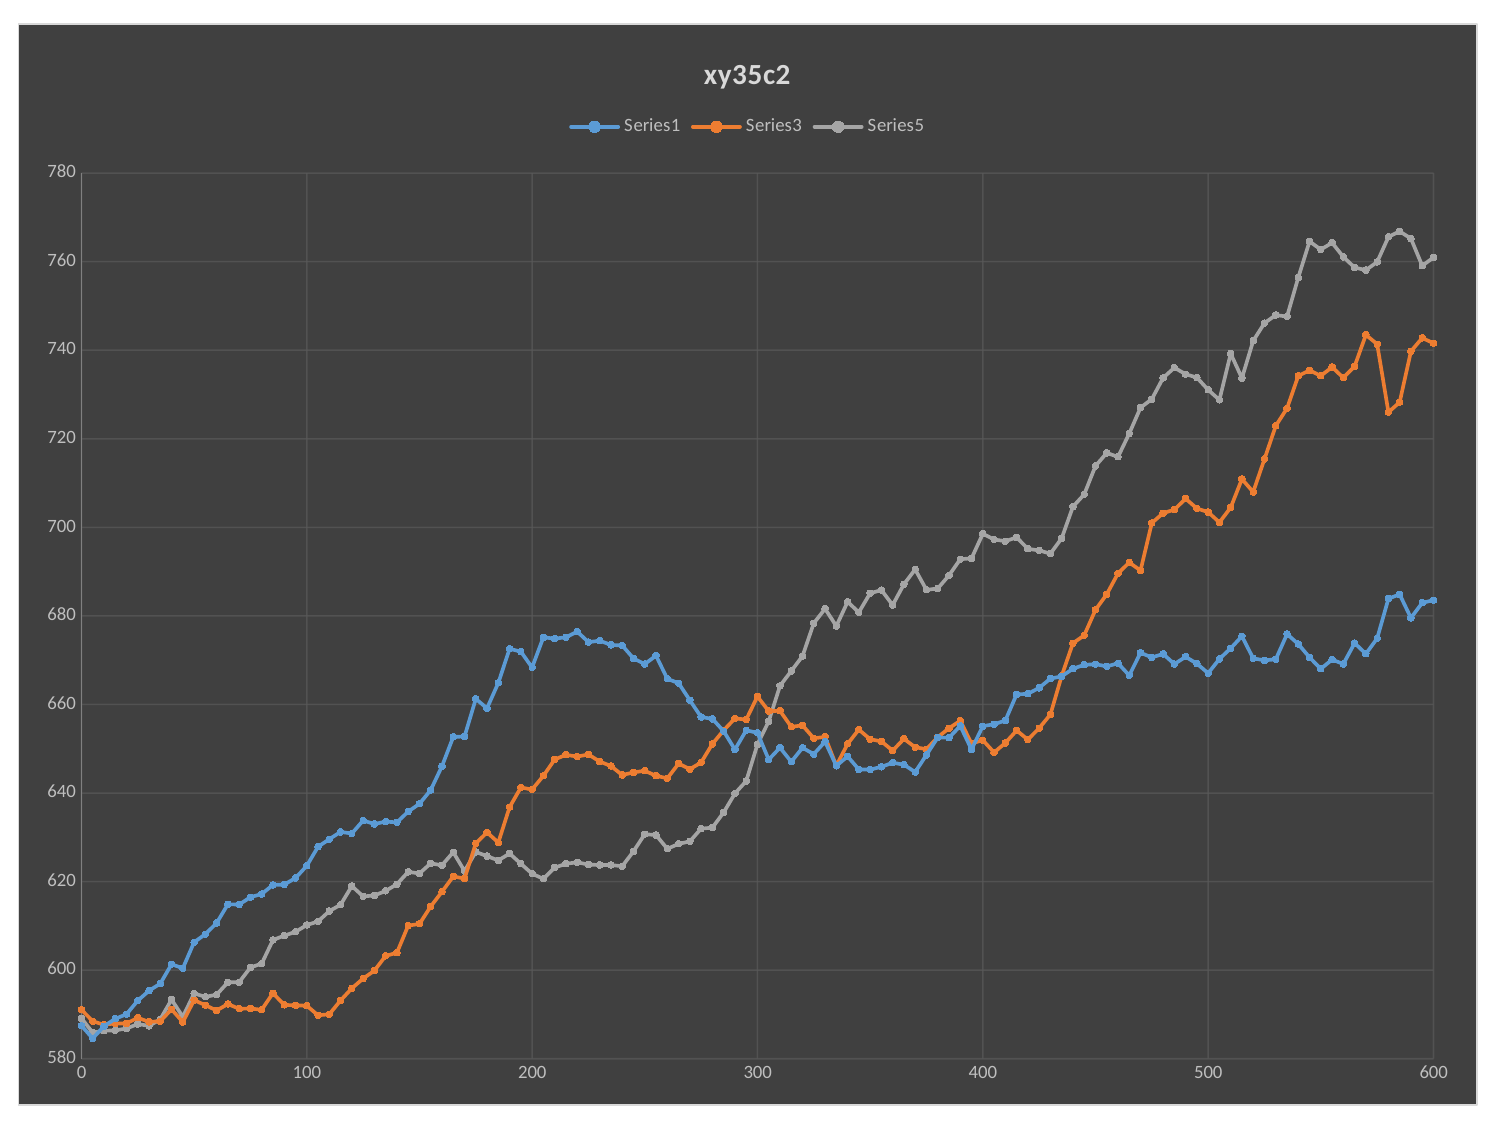

### Chart: xy35c2

| Category |  |  |  |
|---|---|---|---|
#